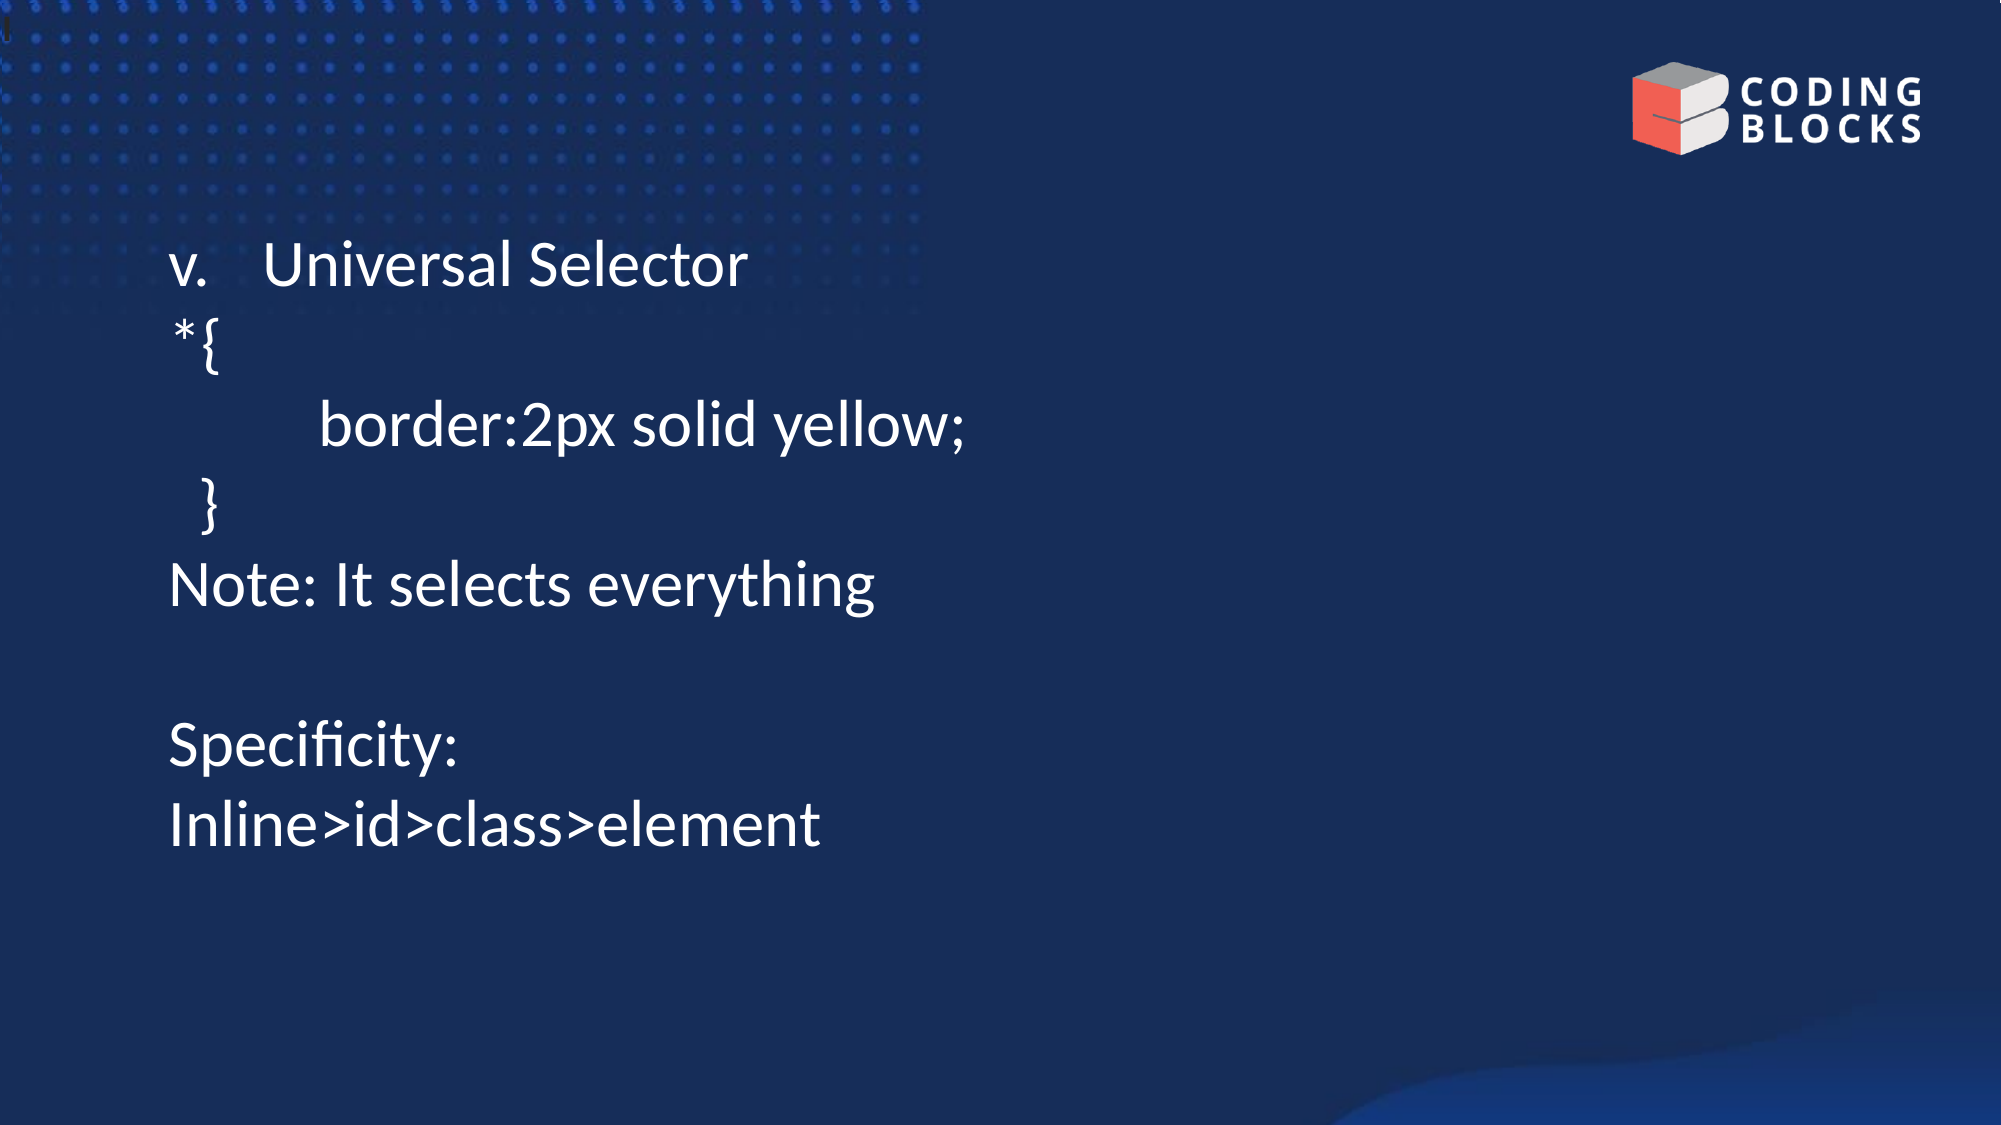

I

Universal Selector
*{
	border:2px solid yellow;
  }
Note: It selects everything

Specificity:
Inline>id>class>element